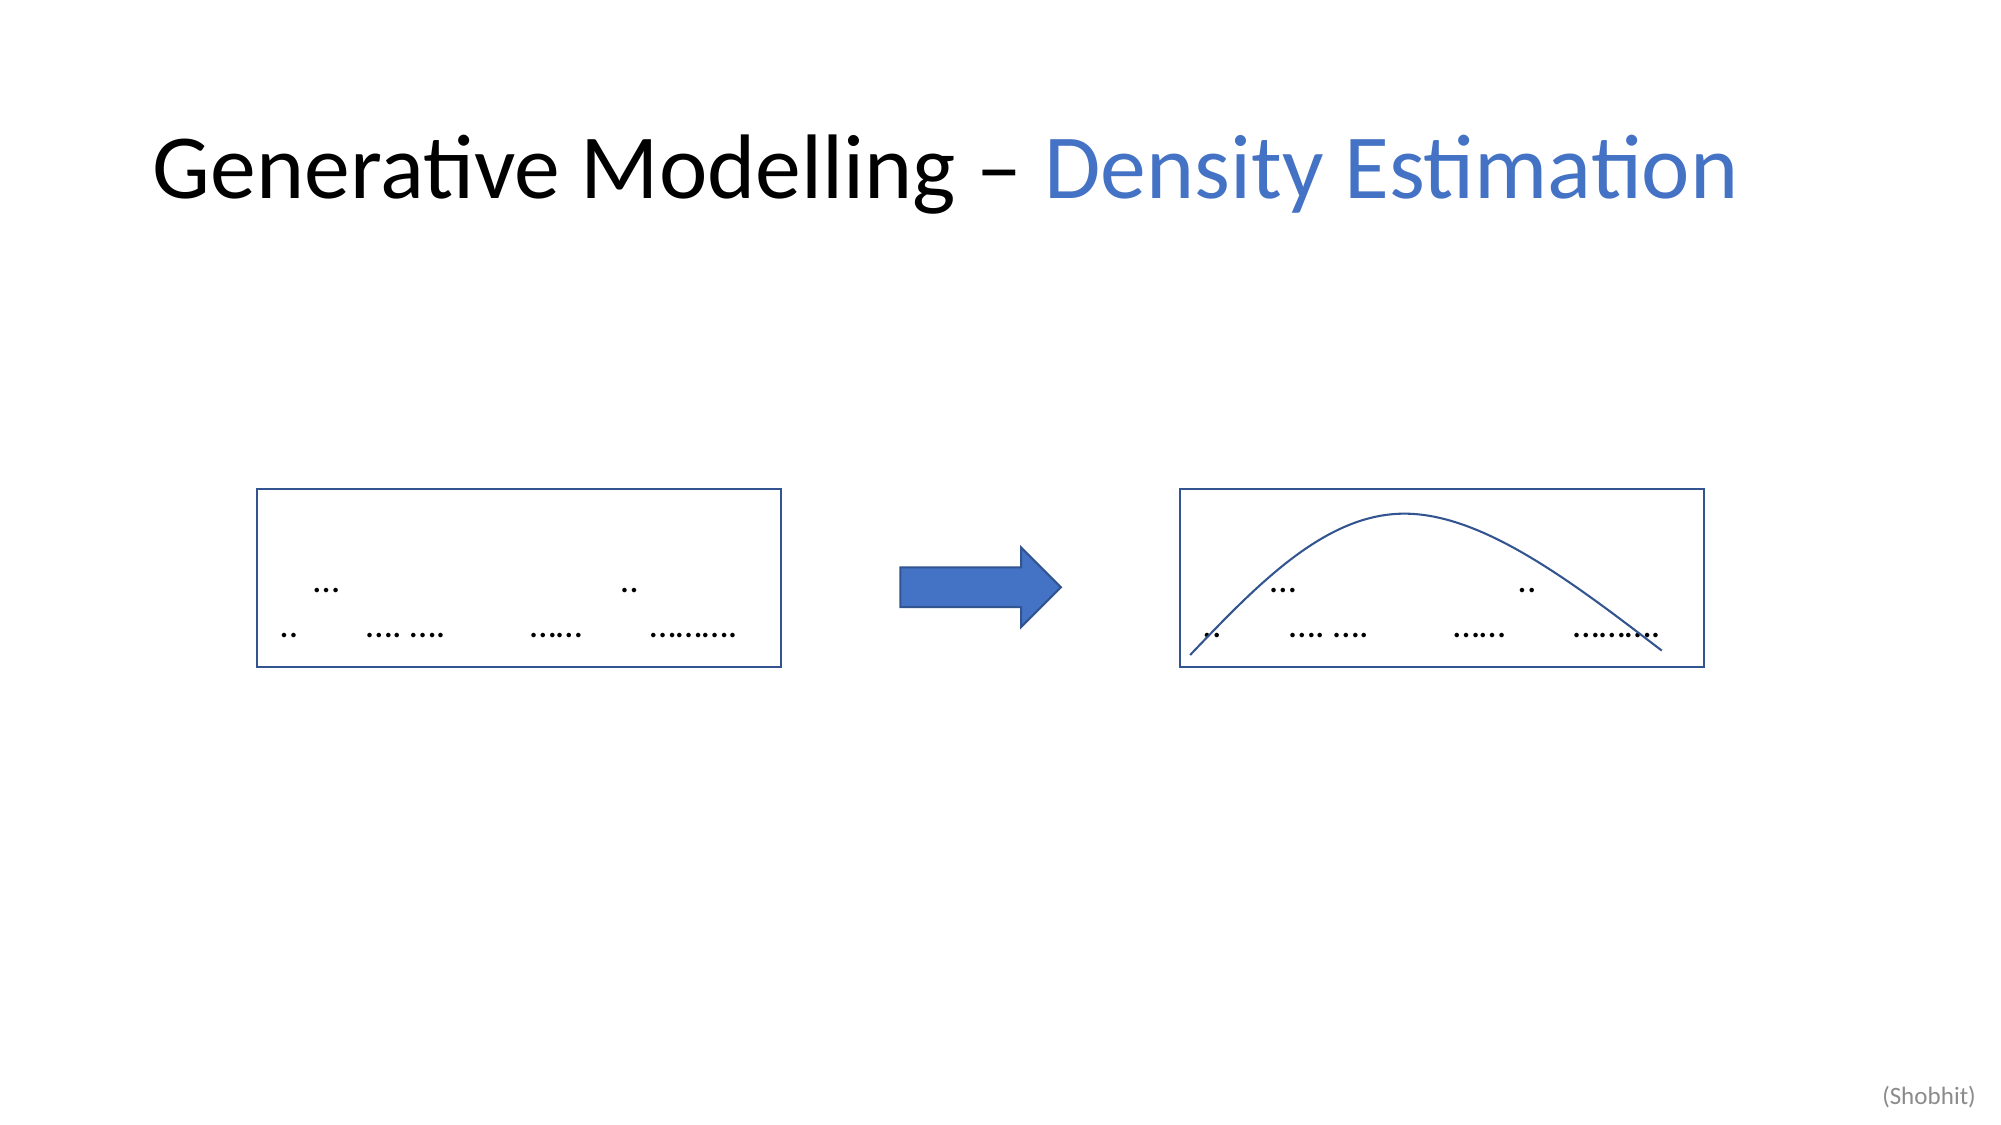

# Generative Modelling – Density Estimation

    …                                 ..
..        …. ….          ……        ……….

        …                          ..
..        …. ….          ……        ……….
(Shobhit)